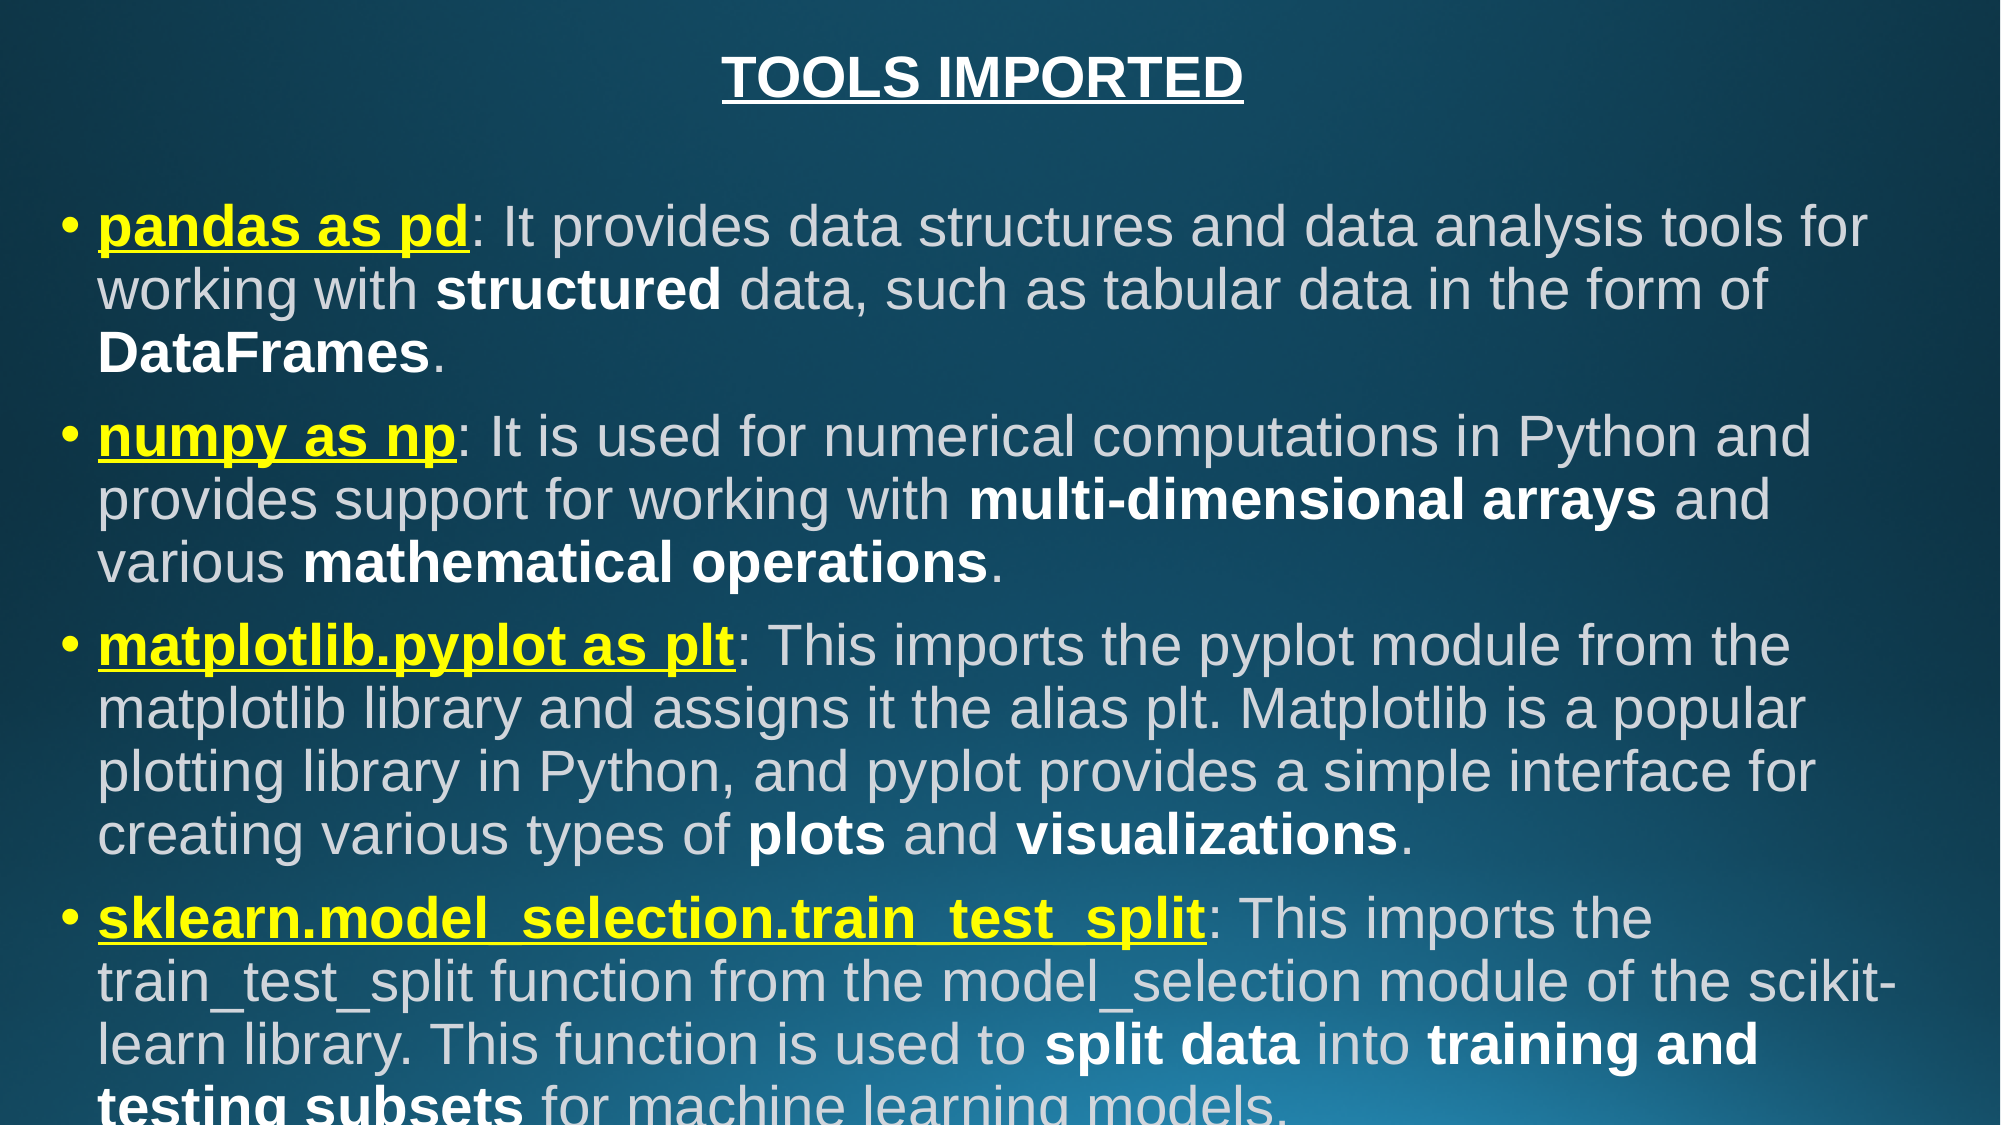

TOOLS IMPORTED
pandas as pd: It provides data structures and data analysis tools for working with structured data, such as tabular data in the form of DataFrames.
numpy as np: It is used for numerical computations in Python and provides support for working with multi-dimensional arrays and various mathematical operations.
matplotlib.pyplot as plt: This imports the pyplot module from the matplotlib library and assigns it the alias plt. Matplotlib is a popular plotting library in Python, and pyplot provides a simple interface for creating various types of plots and visualizations.
sklearn.model_selection.train_test_split: This imports the train_test_split function from the model_selection module of the scikit-learn library. This function is used to split data into training and testing subsets for machine learning models.